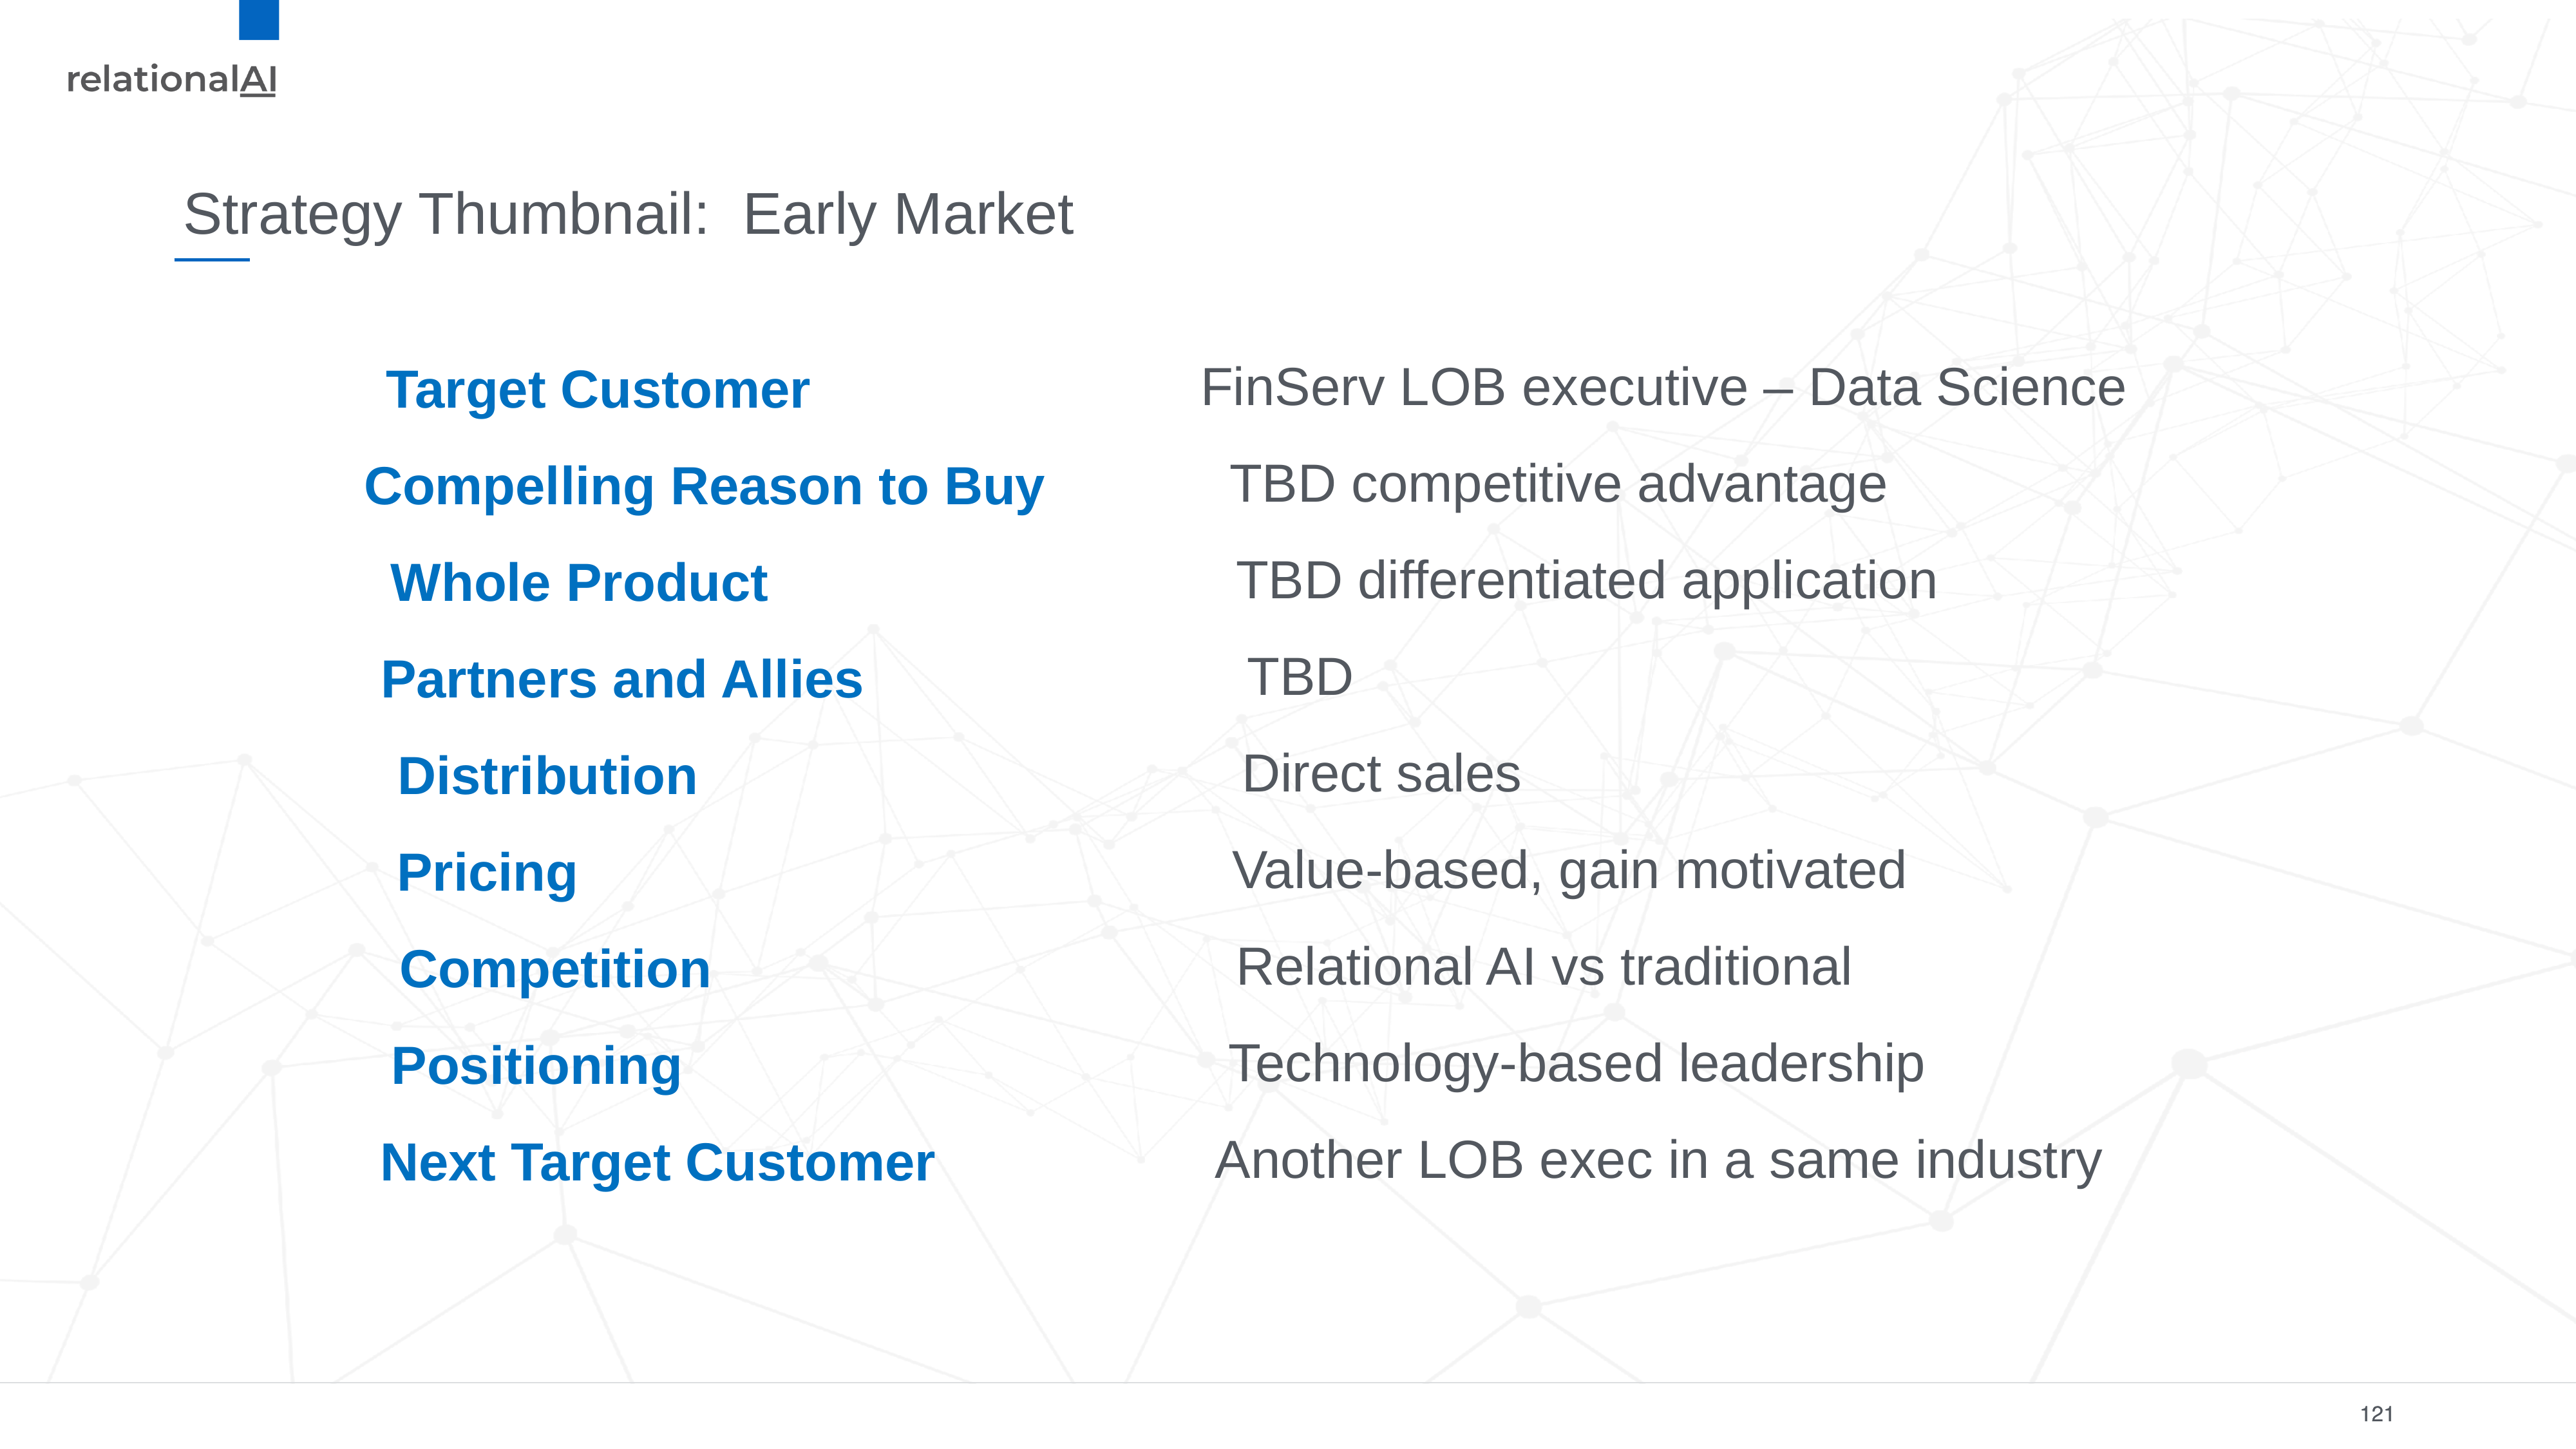

# Strategy Thumbnail:  Early Market
FinServ LOB executive – Data Science

Target Customer

TBD competitive advantage

Compelling Reason to Buy

TBD differentiated application

Whole Product

TBD

Partners and Allies

Direct sales

Distribution

Value-based, gain motivated
Pricing
Relational AI vs traditional

Competition

Technology-based leadership

Positioning

Another LOB exec in a same industry
Next Target Customer